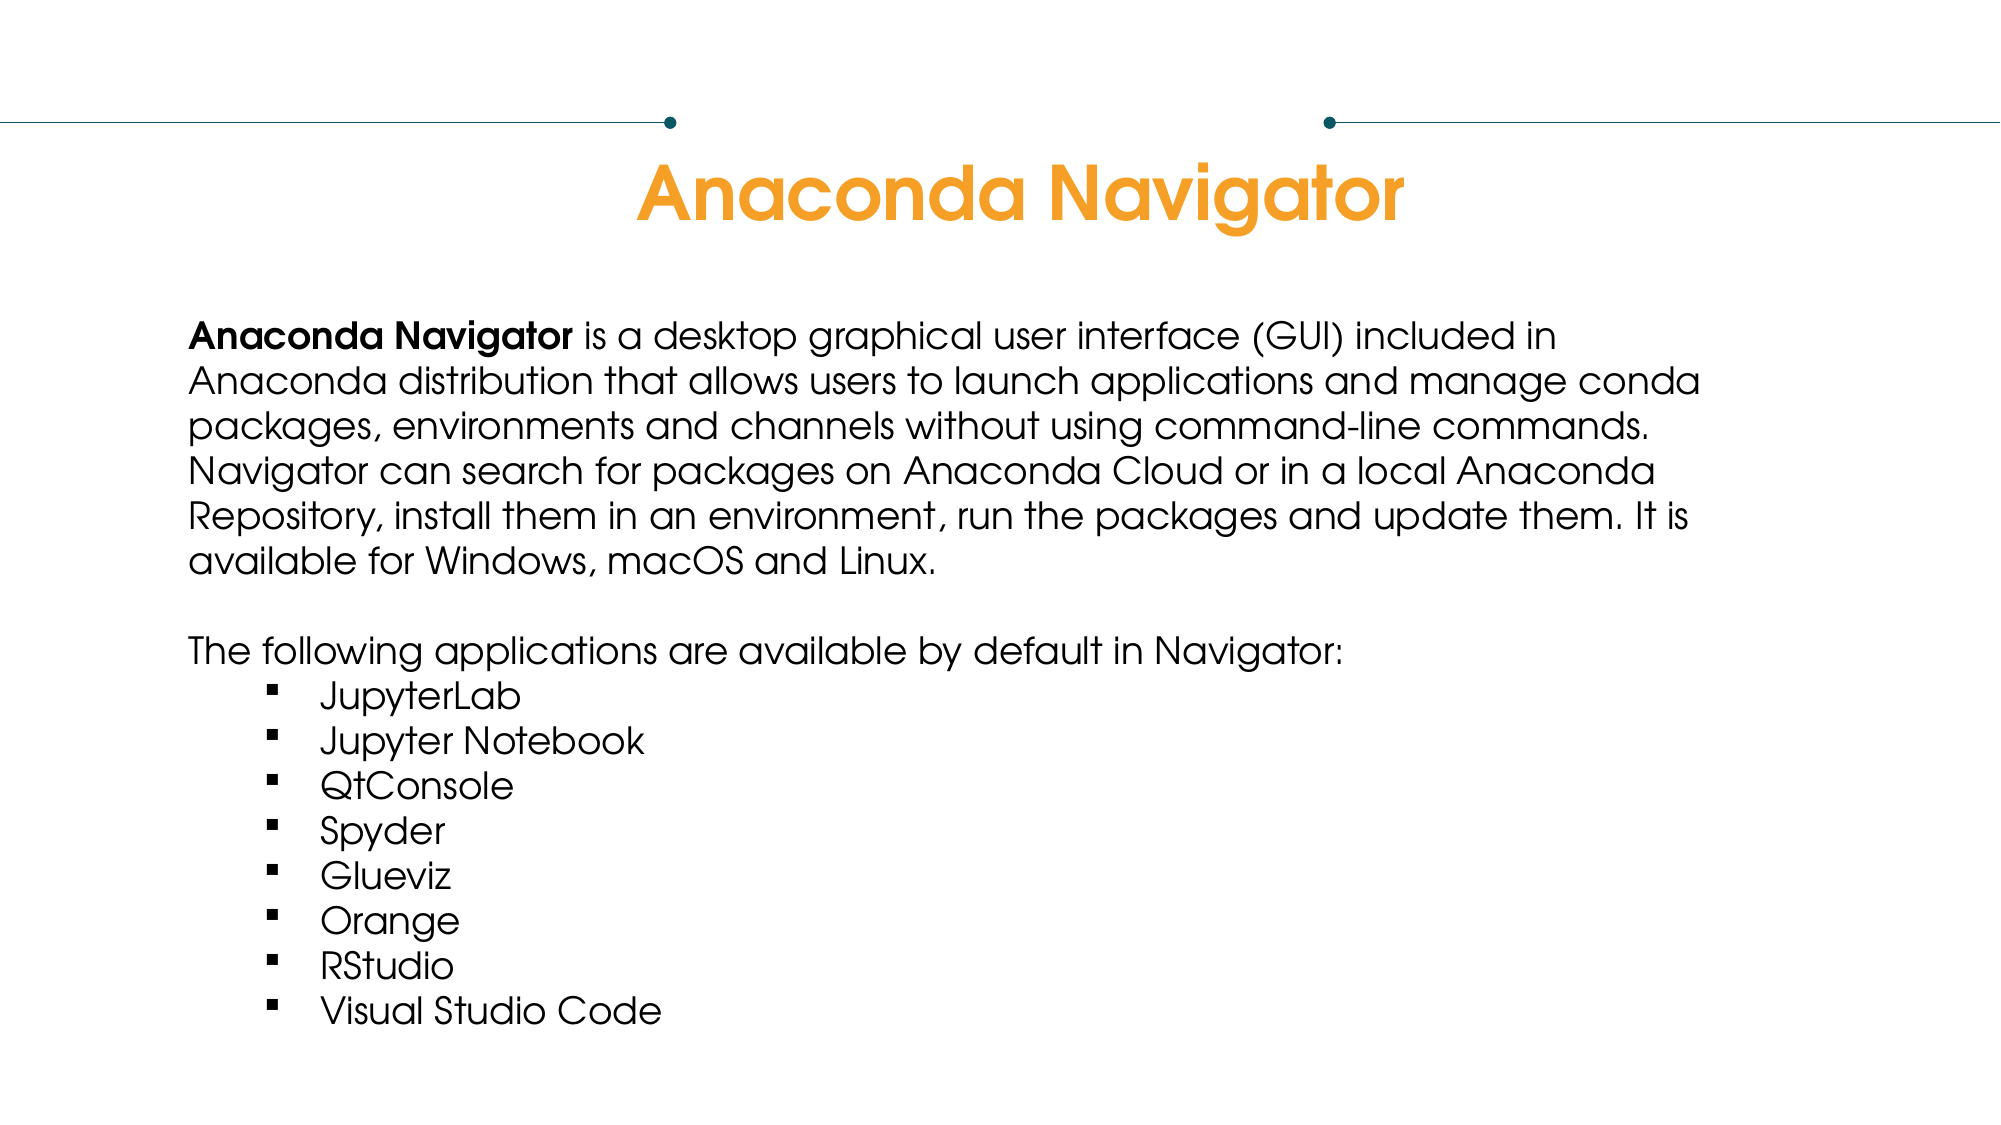

Anaconda Navigator
Anaconda Navigator is a desktop graphical user interface (GUI) included in Anaconda distribution that allows users to launch applications and manage conda packages, environments and channels without using command-line commands. Navigator can search for packages on Anaconda Cloud or in a local Anaconda Repository, install them in an environment, run the packages and update them. It is available for Windows, macOS and Linux.

The following applications are available by default in Navigator:
JupyterLab
Jupyter Notebook
QtConsole
Spyder
Glueviz
Orange
RStudio
Visual Studio Code